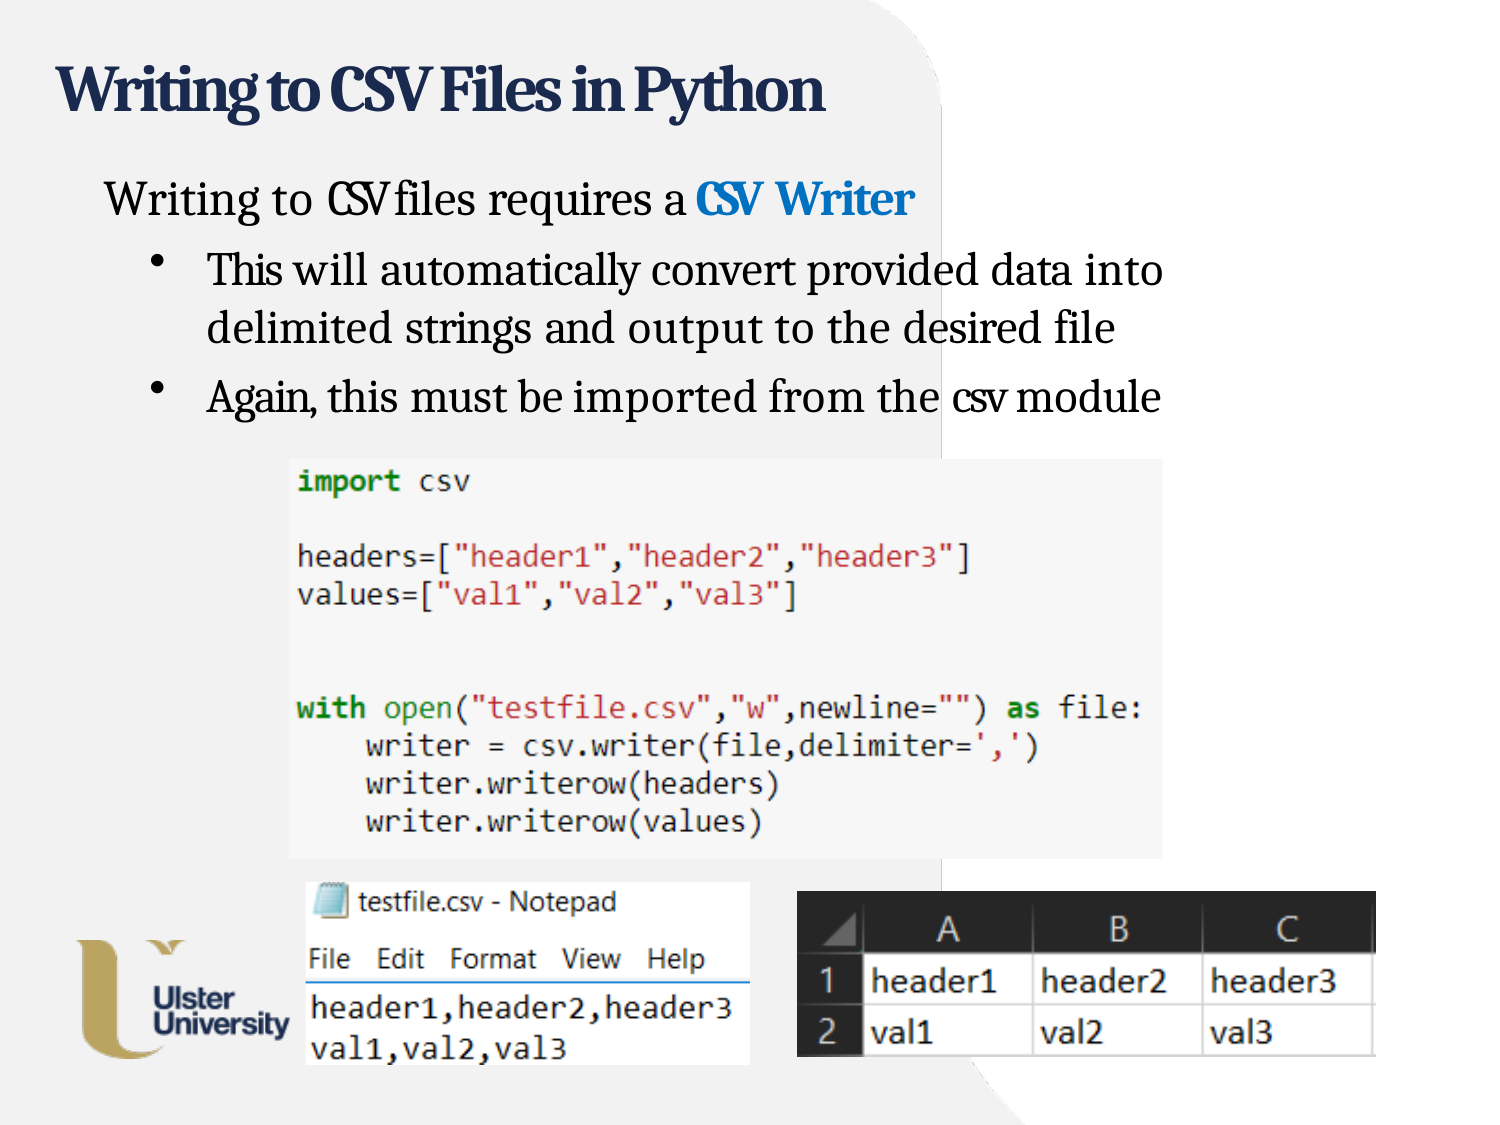

# Writing to CSV Files in Python
Writing to CSV files requires a CSV Writer
This will automatically convert provided data into  delimited strings and output to the desired file
Again, this must be imported from the csv module